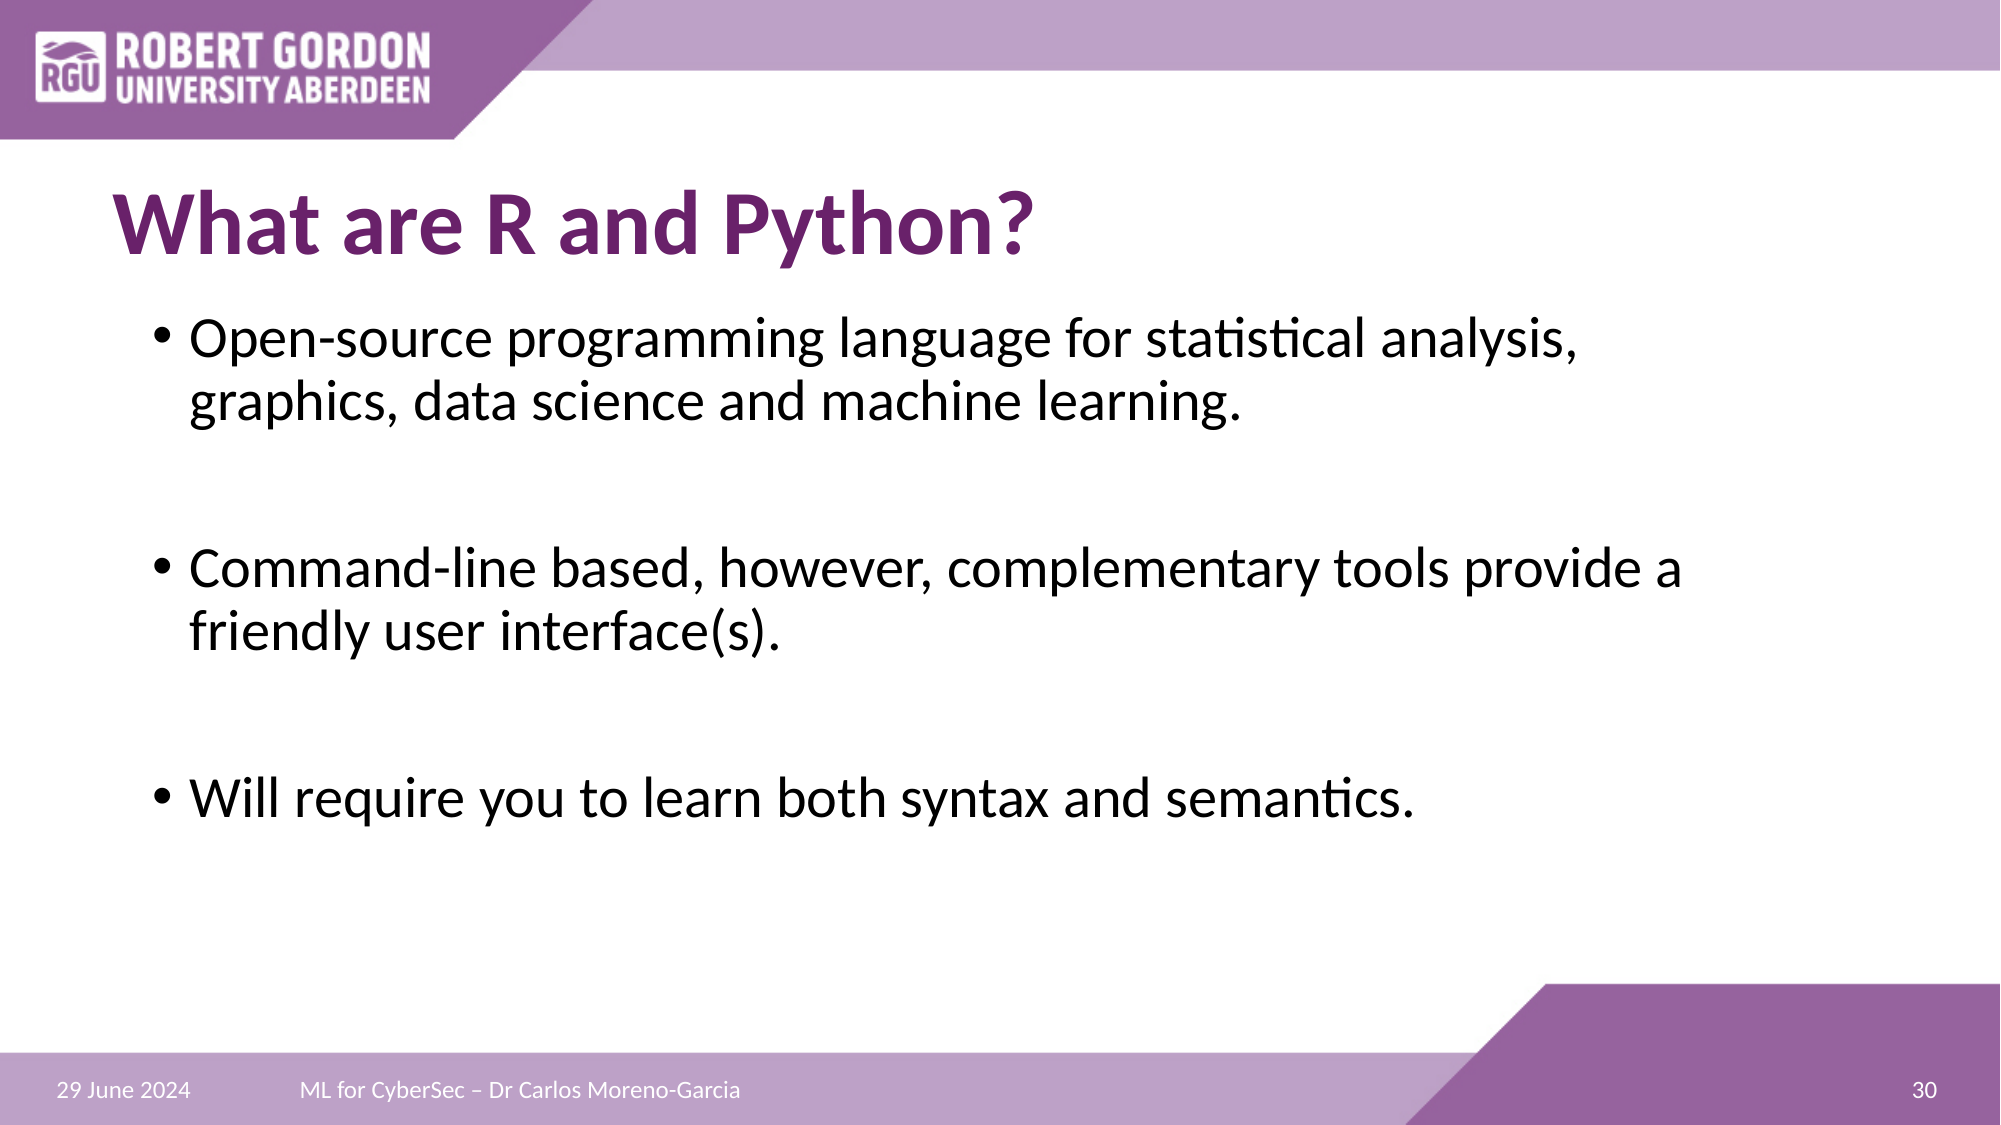

# What are R and Python?
Open-source programming language for statistical analysis, graphics, data science and machine learning.

Command-line based, however, complementary tools provide a friendly user interface(s).

Will require you to learn both syntax and semantics.
30
29 June 2024
ML for CyberSec – Dr Carlos Moreno-Garcia